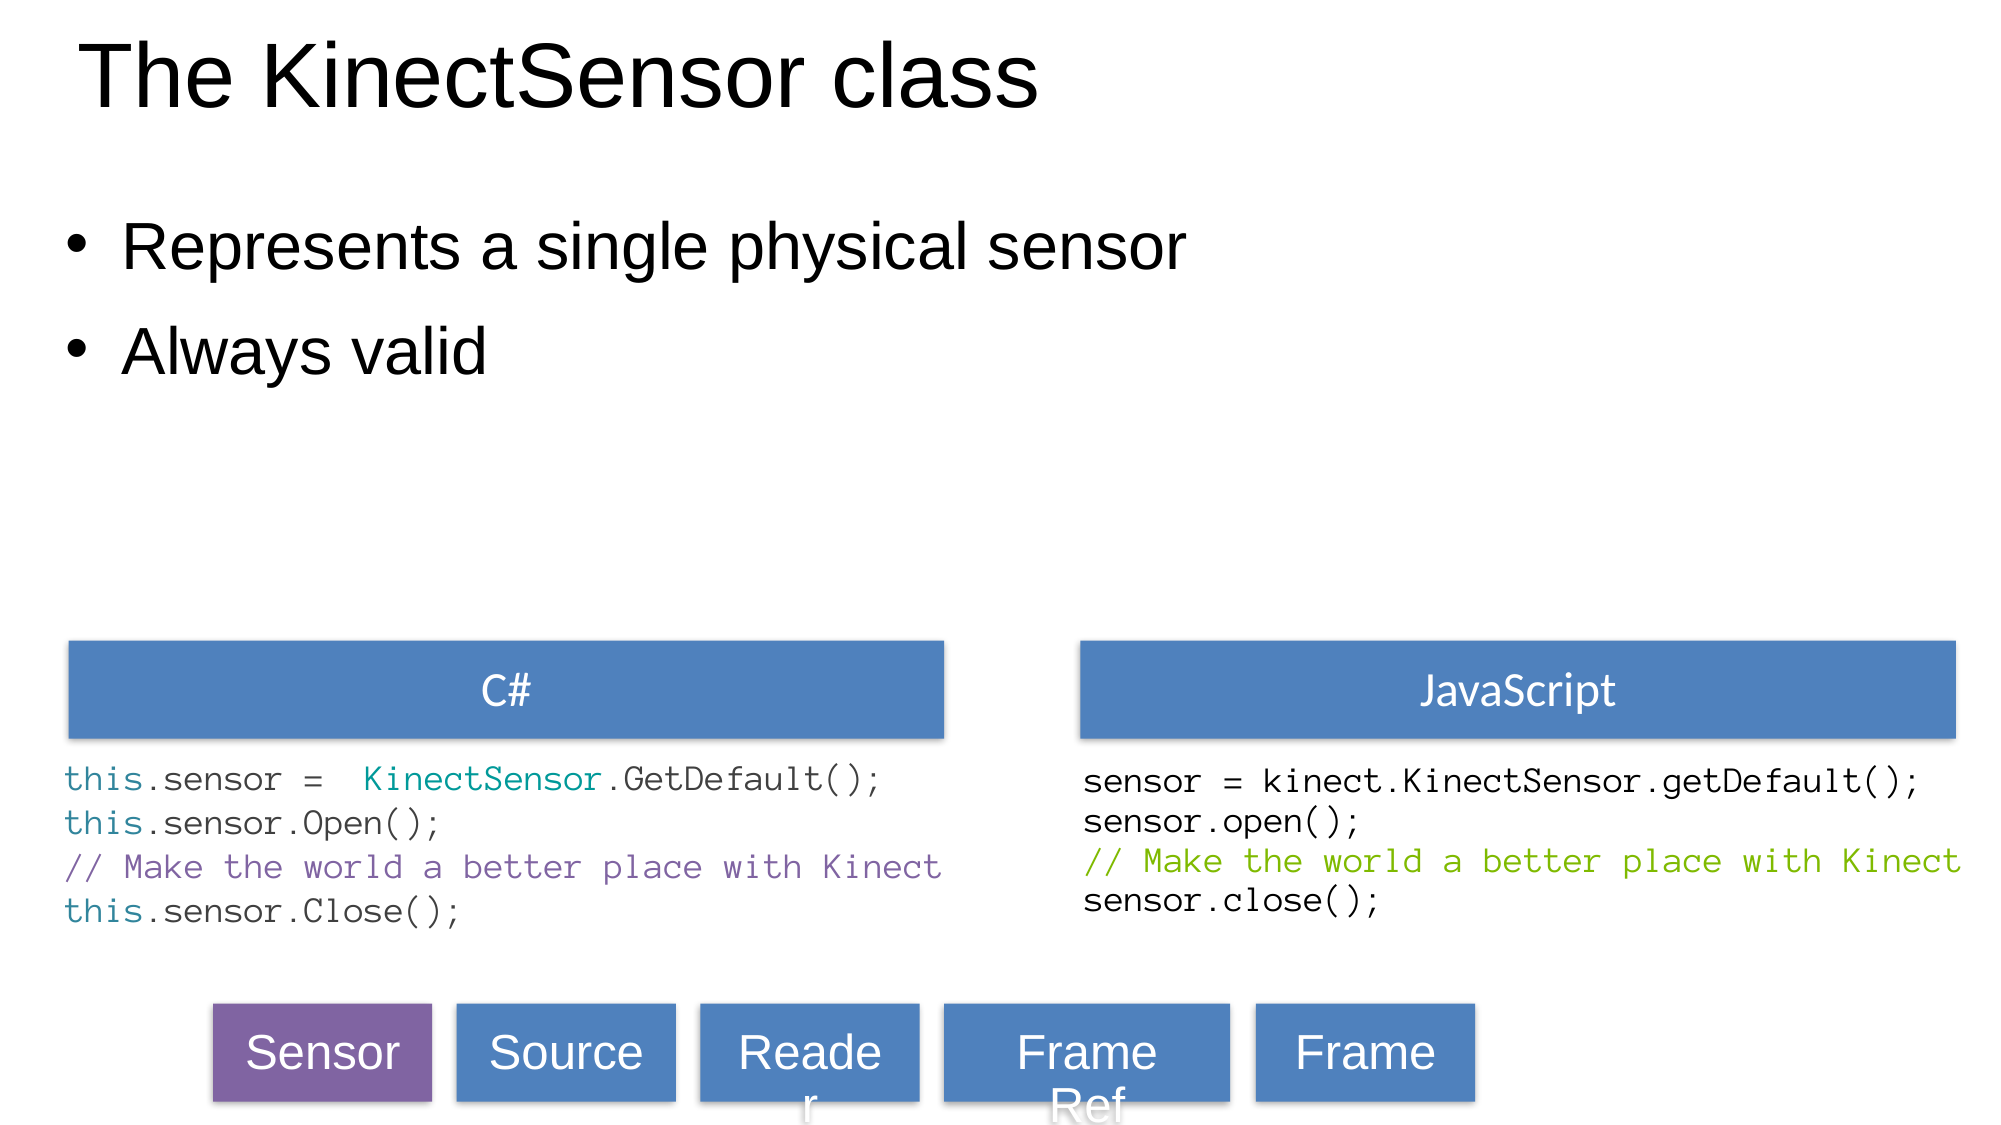

# The KinectSensor class
Represents a single physical sensor
Always valid
C#
JavaScript
this.sensor =  KinectSensor.GetDefault();
this.sensor.Open();
// Make the world a better place with Kinect
this.sensor.Close();
sensor = kinect.KinectSensor.getDefault();
sensor.open();
// Make the world a better place with Kinect
sensor.close();
Sensor
Source
Reader
Frame Ref
Frame